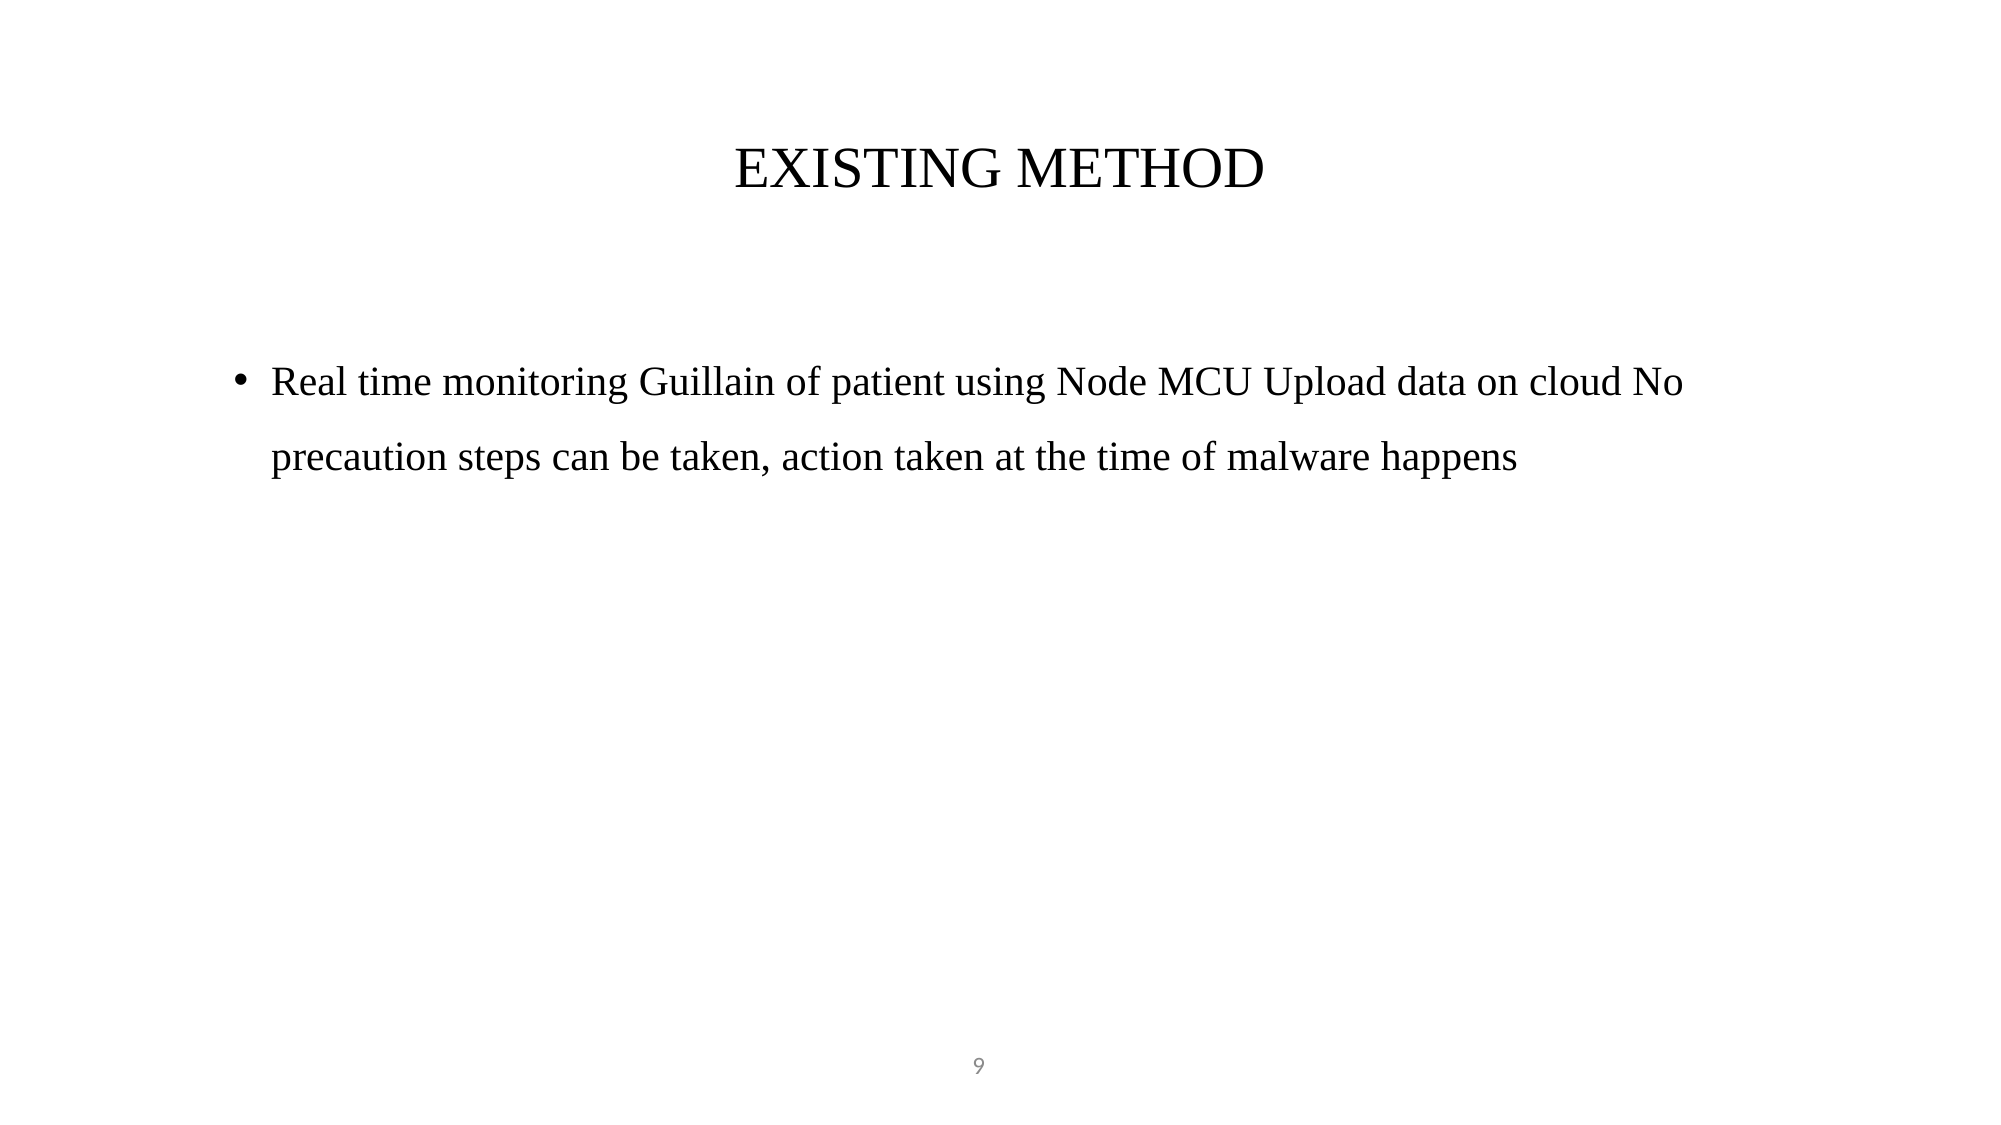

# EXISTING METHOD
Real time monitoring Guillain of patient using Node MCU Upload data on cloud No precaution steps can be taken, action taken at the time of malware happens
9